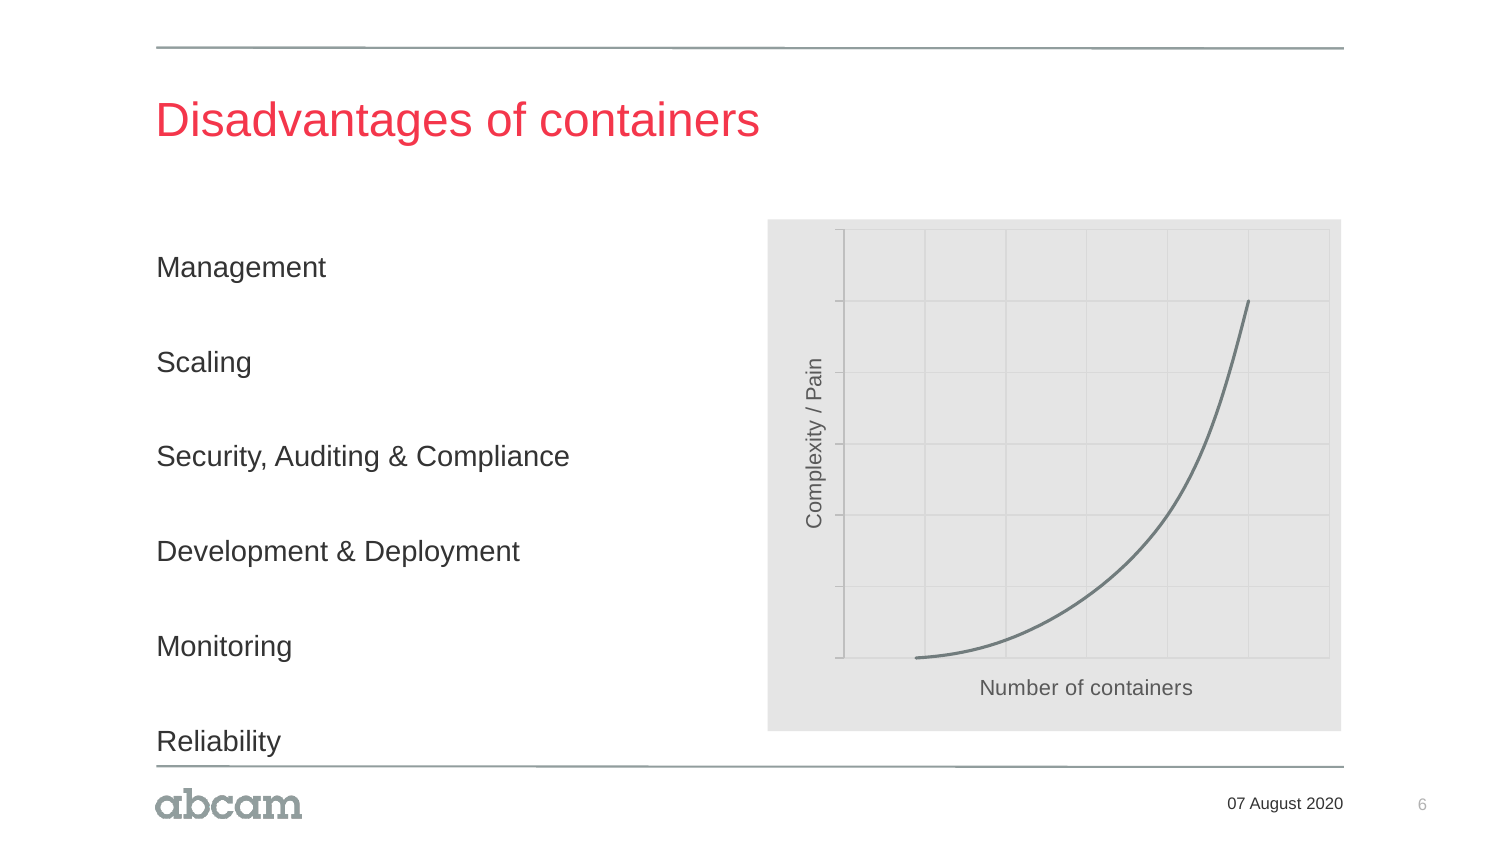

# Disadvantages of containers
Management
Scaling
Security, Auditing & Compliance
Development & Deployment
Monitoring
Reliability

### Chart

| Category | b |
|---|---|
07 August 2020
6